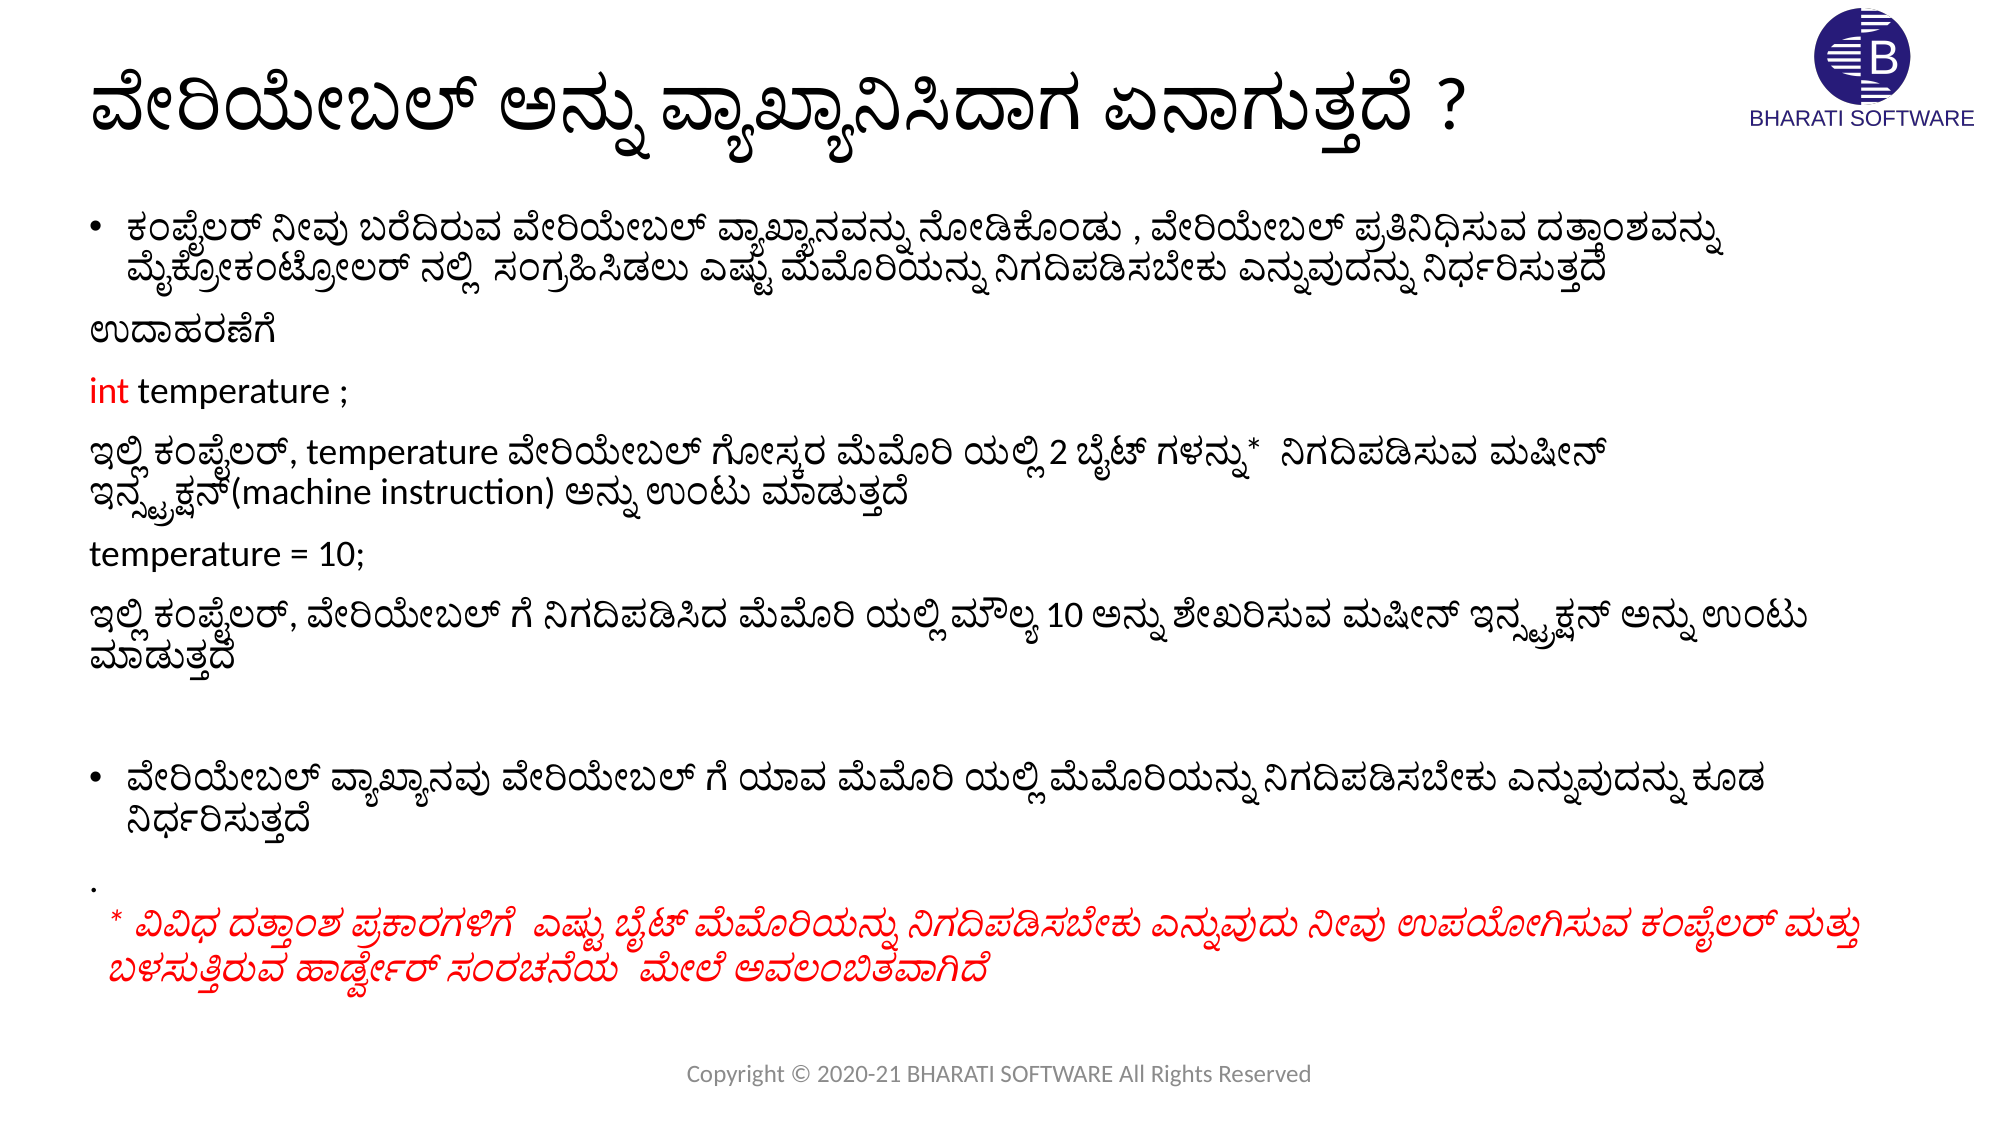

# ವೇರಿಯೇಬಲ್ ಅನ್ನು ವ್ಯಾಖ್ಯಾನಿಸಿದಾಗ ಏನಾಗುತ್ತದೆ ?
ಕಂಪೈಲರ್ ನೀವು ಬರೆದಿರುವ ವೇರಿಯೇಬಲ್ ವ್ಯಾಖ್ಯಾನವನ್ನು ನೋಡಿಕೊಂಡು , ವೇರಿಯೇಬಲ್ ಪ್ರತಿನಿಧಿಸುವ ದತ್ತಾಂಶವನ್ನು ಮೈಕ್ರೋಕಂಟ್ರೋಲರ್ ನಲ್ಲಿ  ಸಂಗ್ರಹಿಸಿಡಲು ಎಷ್ಟು ಮೆಮೊರಿಯನ್ನು ನಿಗದಿಪಡಿಸಬೇಕು ಎನ್ನುವುದನ್ನು ನಿರ್ಧರಿಸುತ್ತದೆ
ಉದಾಹರಣೆಗೆ
int temperature ;
ಇಲ್ಲಿ ಕಂಪೈಲರ್, temperature ವೇರಿಯೇಬಲ್ ಗೋಸ್ಕರ ಮೆಮೊರಿ ಯಲ್ಲಿ 2 ಬೈಟ್ ಗಳನ್ನು*  ನಿಗದಿಪಡಿಸುವ ಮಷೀನ್ ಇನ್ಸ್ಟ್ರಕ್ಷನ್(machine instruction) ಅನ್ನು ಉಂಟು ಮಾಡುತ್ತದೆ
temperature = 10;
ಇಲ್ಲಿ ಕಂಪೈಲರ್, ವೇರಿಯೇಬಲ್ ಗೆ ನಿಗದಿಪಡಿಸಿದ ಮೆಮೊರಿ ಯಲ್ಲಿ ಮೌಲ್ಯ 10 ಅನ್ನು ಶೇಖರಿಸುವ ಮಷೀನ್ ಇನ್ಸ್ಟ್ರಕ್ಷನ್ ಅನ್ನು ಉಂಟು ಮಾಡುತ್ತದೆ

ವೇರಿಯೇಬಲ್ ವ್ಯಾಖ್ಯಾನವು ವೇರಿಯೇಬಲ್ ಗೆ ಯಾವ ಮೆಮೊರಿ ಯಲ್ಲಿ ಮೆಮೊರಿಯನ್ನು ನಿಗದಿಪಡಿಸಬೇಕು ಎನ್ನುವುದನ್ನು ಕೂಡ ನಿರ್ಧರಿಸುತ್ತದೆ
.
* ವಿವಿಧ ದತ್ತಾಂಶ ಪ್ರಕಾರಗಳಿಗೆ  ಎಷ್ಟು ಬೈಟ್ ಮೆಮೊರಿಯನ್ನು ನಿಗದಿಪಡಿಸಬೇಕು ಎನ್ನುವುದು ನೀವು ಉಪಯೋಗಿಸುವ ಕಂಪೈಲರ್ ಮತ್ತು ಬಳಸುತ್ತಿರುವ ಹಾರ್ಡ್ವೇರ್ ಸಂರಚನೆಯ  ಮೇಲೆ ಅವಲಂಬಿತವಾಗಿದೆ
Copyright © 2020-21 BHARATI SOFTWARE All Rights Reserved